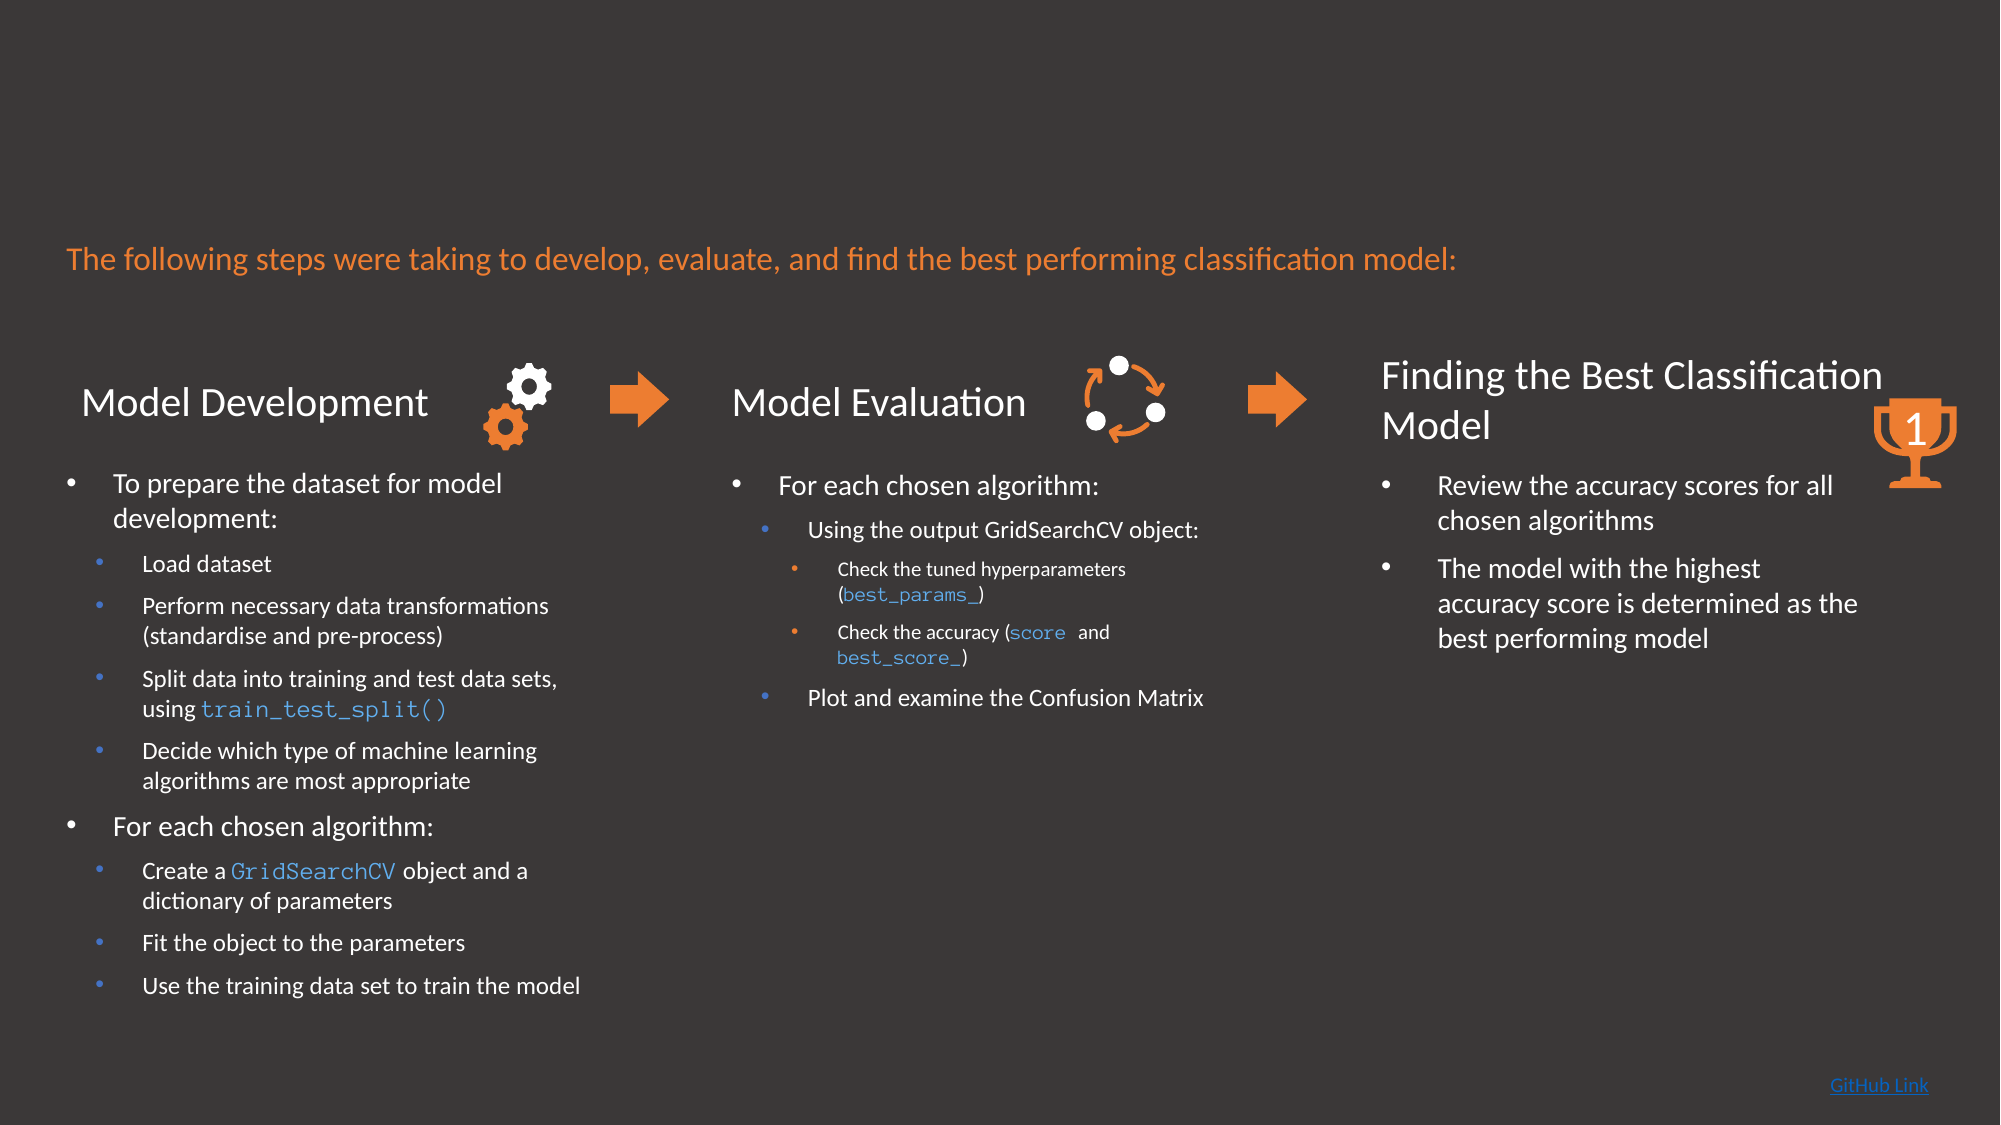

# Predictive Analysis - Classification
The following steps were taking to develop, evaluate, and find the best performing classification model:
Finding the Best Classification Model
Model Development
Model Evaluation

1
For each chosen algorithm:
Using the output GridSearchCV object:
Check the tuned hyperparameters (best_params_)
Check the accuracy (score and best_score_)
Plot and examine the Confusion Matrix

Review the accuracy scores for all chosen algorithms
The model with the highest accuracy score is determined as the best performing model
To prepare the dataset for model development:
Load dataset
Perform necessary data transformations (standardise and pre-process)
Split data into training and test data sets, using train_test_split()
Decide which type of machine learning algorithms are most appropriate
For each chosen algorithm:
Create a GridSearchCV object and a dictionary of parameters
Fit the object to the parameters
Use the training data set to train the model
GitHub Link